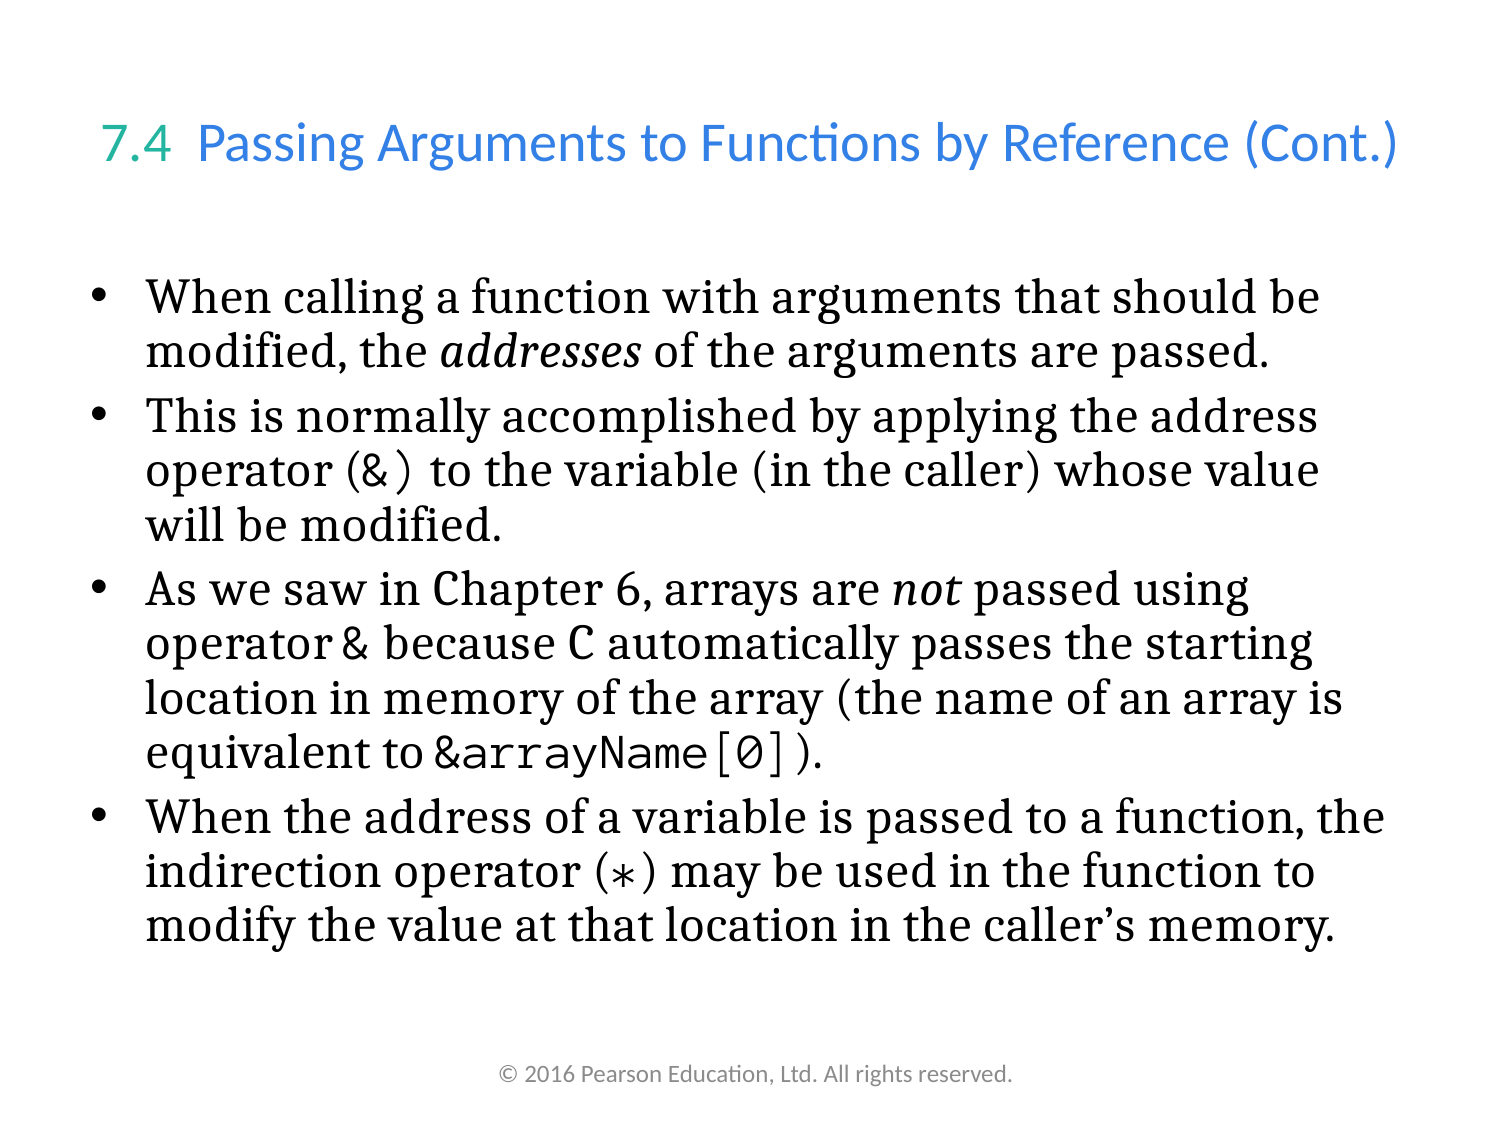

# 7.4  Passing Arguments to Functions by Reference (Cont.)
When calling a function with arguments that should be modified, the addresses of the arguments are passed.
This is normally accomplished by applying the address operator (&) to the variable (in the caller) whose value will be modified.
As we saw in Chapter 6, arrays are not passed using operator & because C automatically passes the starting location in memory of the array (the name of an array is equivalent to &arrayName[0]).
When the address of a variable is passed to a function, the indirection operator (*) may be used in the function to modify the value at that location in the caller’s memory.
© 2016 Pearson Education, Ltd. All rights reserved.